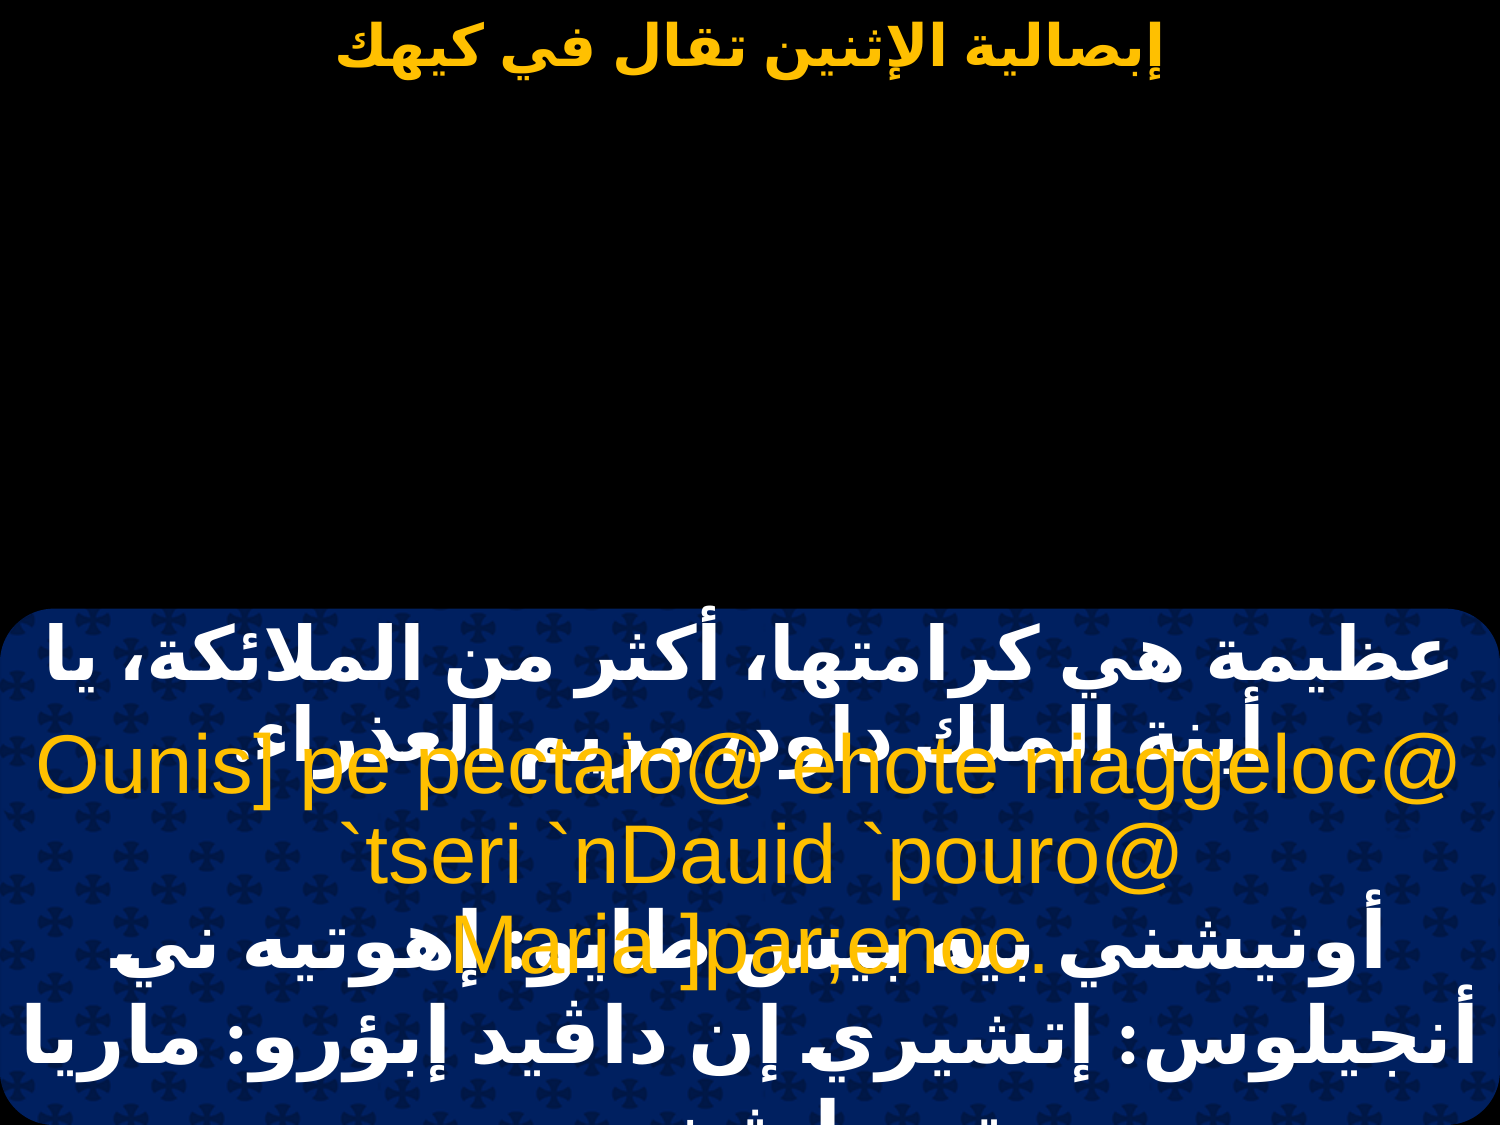

#
عظيمة هي كرامتها، أكثر من الملائكة، يا أبنة الملك داود، مريم العذراء.
Ounis] pe pectaio@ ehote niaggeloc@
 `tseri `nDauid `pouro@ Maria ]par;enoc.
أونيشني بيه بيس طايو: إهوتيه ني أنجيلوس: إتشيري إن داڤيد إبؤرو: ماريا تي بارثينوس.